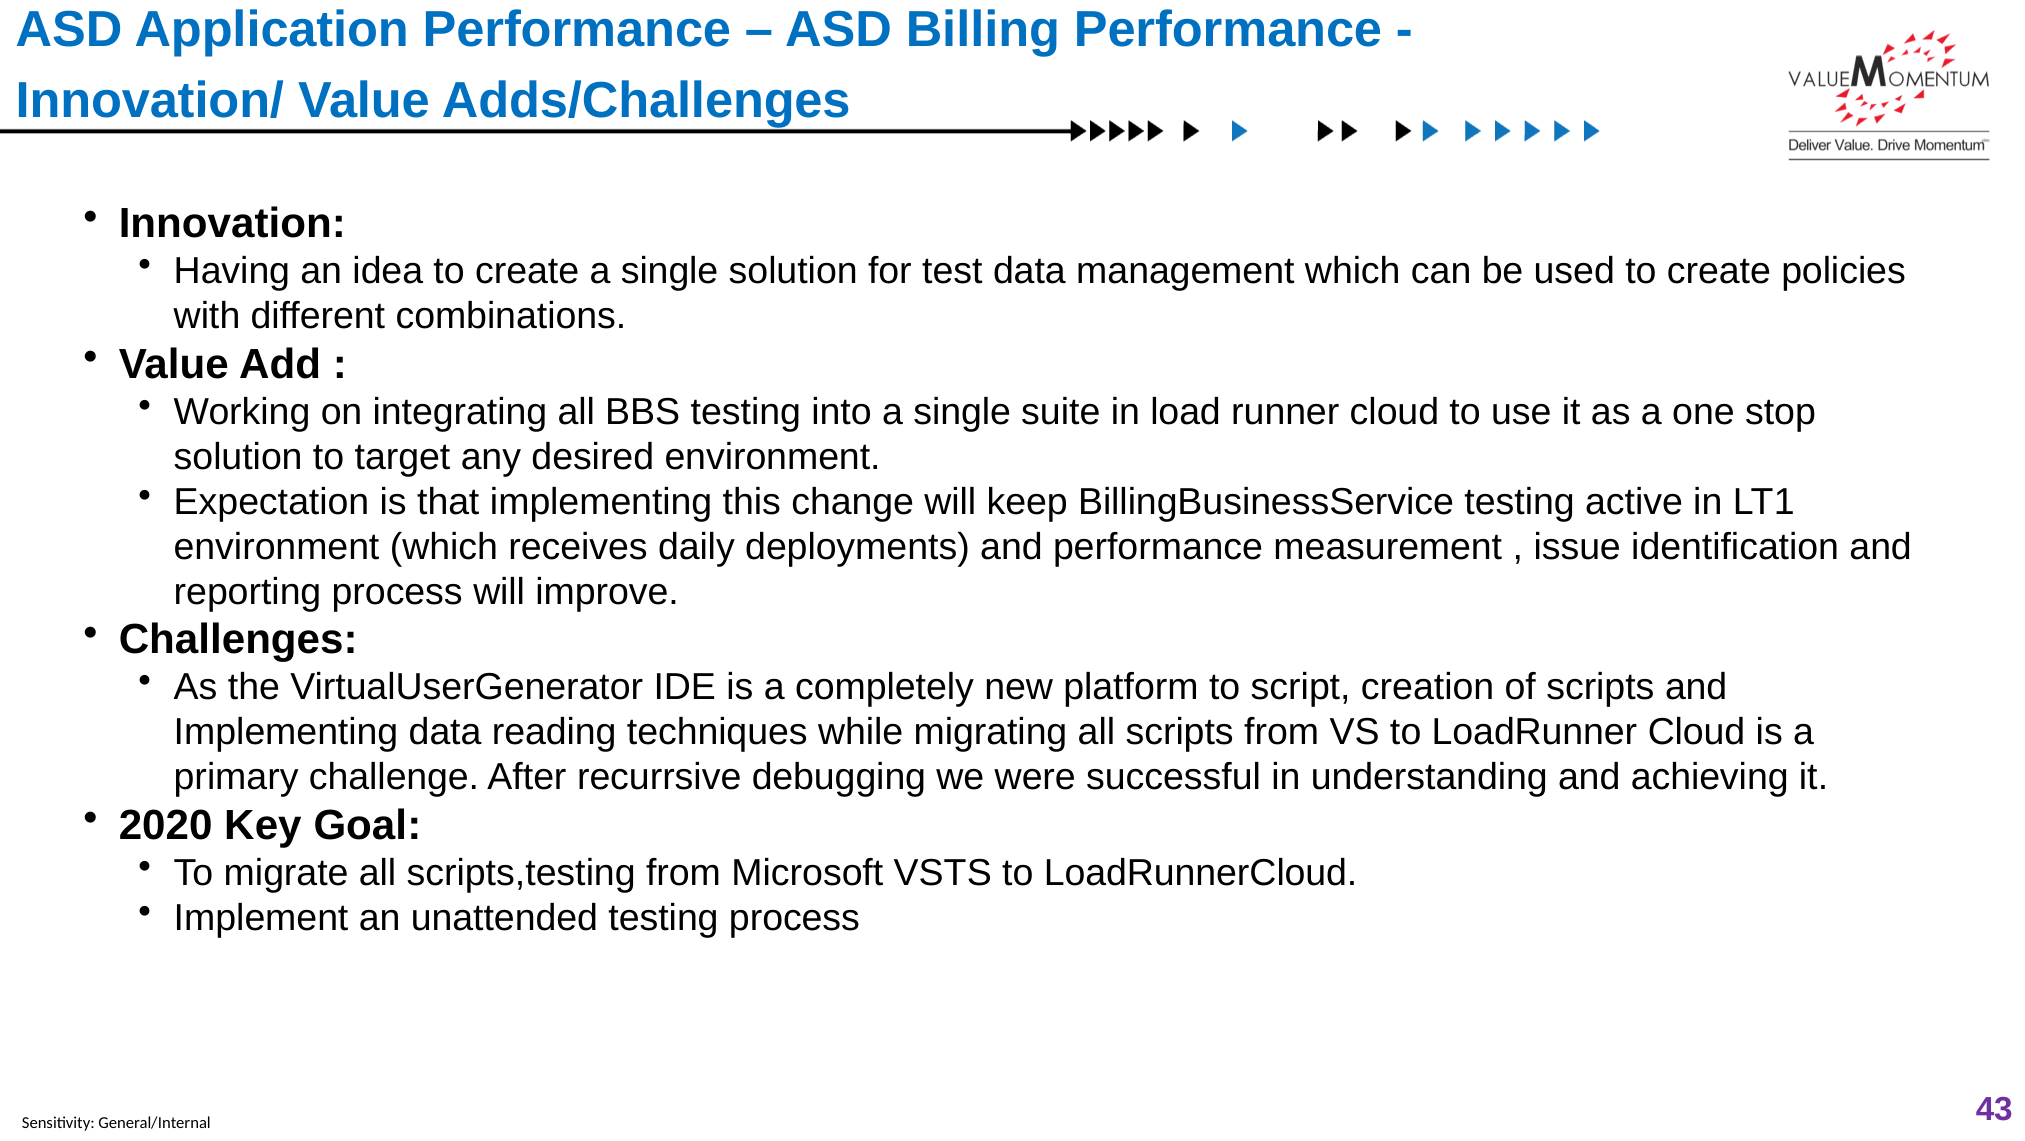

ASD Application Performance – ASD Billing Performance -
Innovation/ Value Adds/Challenges
Innovation:​
Having an idea to create a single solution for test data management which can be used to create policies with different combinations.​
Value Add : ​
Working on integrating all BBS testing into a single suite in load runner cloud to use it as a one stop solution to target any desired environment. ​
Expectation is that implementing this change will keep BillingBusinessService testing active in LT1 environment (which receives daily deployments) and performance measurement , issue identification and reporting process will improve. ​
Challenges:​
As the VirtualUserGenerator IDE is a completely new platform to script, creation of scripts and Implementing data reading techniques while migrating all scripts from VS to LoadRunner Cloud is a primary challenge. After recurrsive debugging we were successful in understanding and achieving it.​
2020 Key Goal​:
To migrate all scripts,testing from Microsoft VSTS to LoadRunnerCloud.​
Implement an unattended testing process